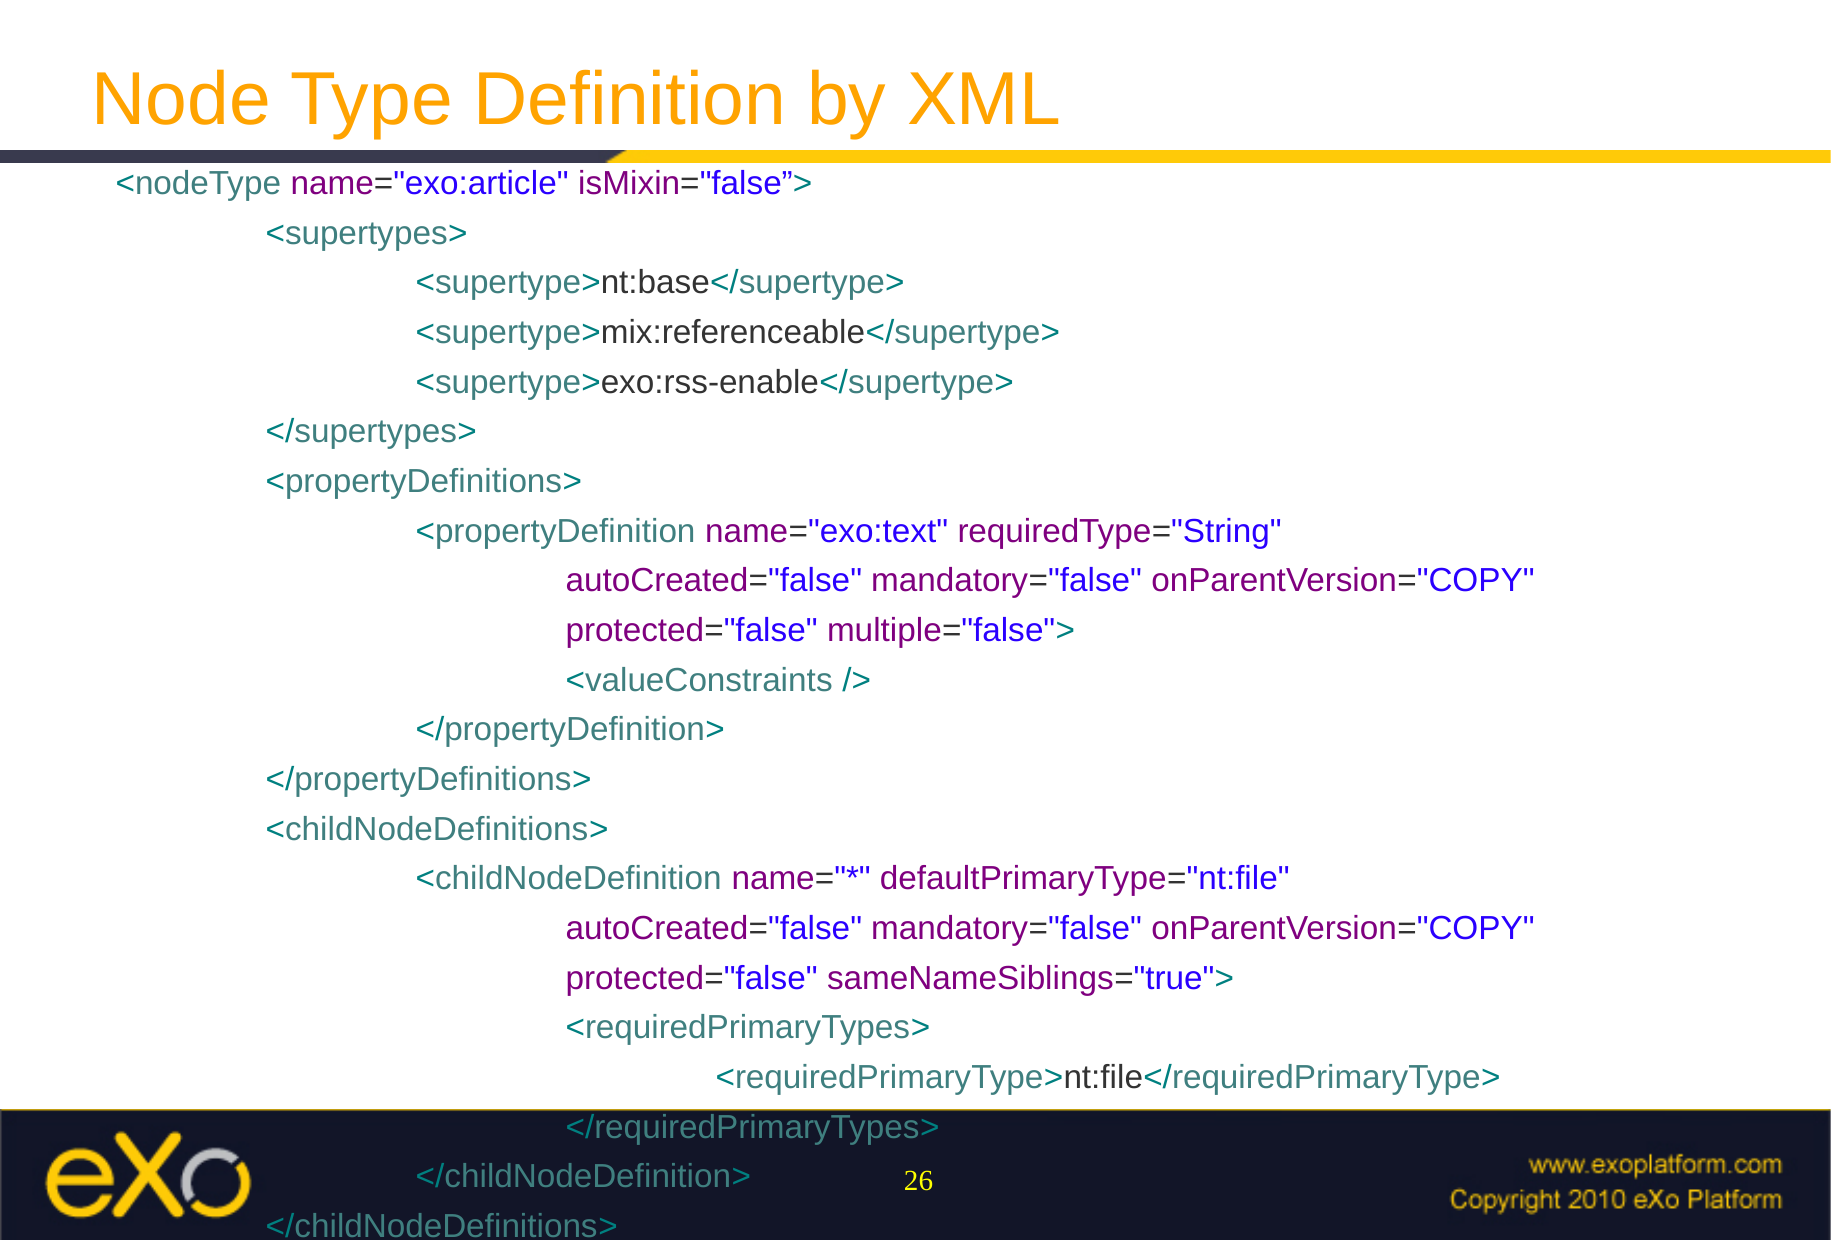

Node Type Definition by XML
<nodeType name="exo:article" isMixin="false”>
	<supertypes>
		<supertype>nt:base</supertype>
		<supertype>mix:referenceable</supertype>
		<supertype>exo:rss-enable</supertype>
	</supertypes>
	<propertyDefinitions>
		<propertyDefinition name="exo:text" requiredType="String"
			autoCreated="false" mandatory="false" onParentVersion="COPY"
			protected="false" multiple="false">
			<valueConstraints />
		</propertyDefinition>
	</propertyDefinitions>
	<childNodeDefinitions>
		<childNodeDefinition name="*" defaultPrimaryType="nt:file"
			autoCreated="false" mandatory="false" onParentVersion="COPY"
			protected="false" sameNameSiblings="true">
			<requiredPrimaryTypes>
				<requiredPrimaryType>nt:file</requiredPrimaryType>
			</requiredPrimaryTypes>
		</childNodeDefinition>
	</childNodeDefinitions>
   </nodeType>